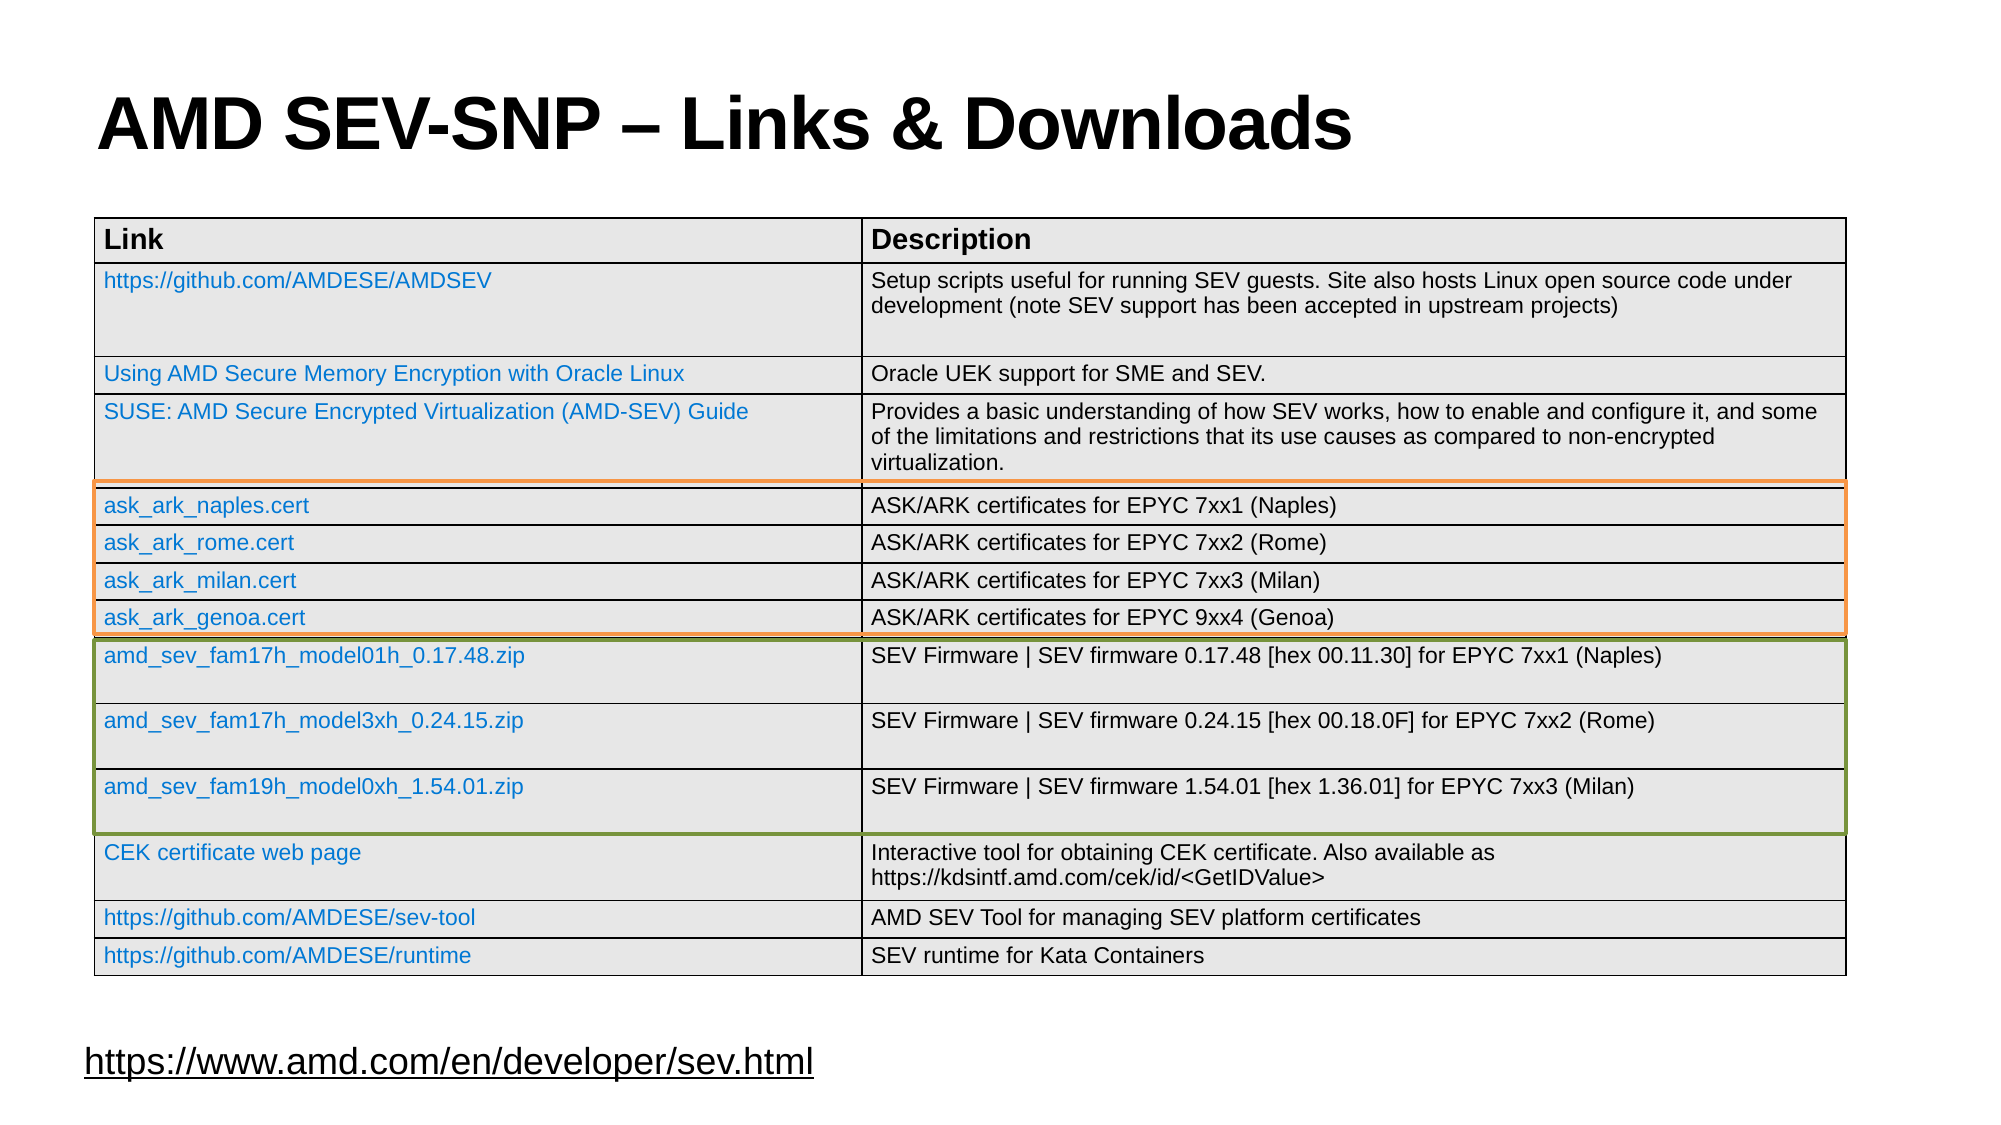

AMD SEV-SNP – Links & Downloads
| Link | Description |
| --- | --- |
| https://github.com/AMDESE/AMDSEV | Setup scripts useful for running SEV guests. Site also hosts Linux open source code under development (note SEV support has been accepted in upstream projects) |
| Using AMD Secure Memory Encryption with Oracle Linux | Oracle UEK support for SME and SEV. |
| SUSE: AMD Secure Encrypted Virtualization (AMD-SEV) Guide | Provides a basic understanding of how SEV works, how to enable and configure it, and some of the limitations and restrictions that its use causes as compared to non-encrypted virtualization. |
| ask\_ark\_naples.cert | ASK/ARK certificates for EPYC 7xx1 (Naples) |
| ask\_ark\_rome.cert | ASK/ARK certificates for EPYC 7xx2 (Rome) |
| ask\_ark\_milan.cert | ASK/ARK certificates for EPYC 7xx3 (Milan) |
| ask\_ark\_genoa.cert | ASK/ARK certificates for EPYC 9xx4 (Genoa) |
| amd\_sev\_fam17h\_model01h\_0.17.48.zip | SEV Firmware | SEV firmware 0.17.48 [hex 00.11.30] for EPYC 7xx1 (Naples) |
| amd\_sev\_fam17h\_model3xh\_0.24.15.zip | SEV Firmware | SEV firmware 0.24.15 [hex 00.18.0F] for EPYC 7xx2 (Rome) |
| amd\_sev\_fam19h\_model0xh\_1.54.01.zip | SEV Firmware | SEV firmware 1.54.01 [hex 1.36.01] for EPYC 7xx3 (Milan) |
| CEK certificate web page | Interactive tool for obtaining CEK certificate. Also available as https://kdsintf.amd.com/cek/id/<GetIDValue> |
| https://github.com/AMDESE/sev-tool | AMD SEV Tool for managing SEV platform certificates |
| https://github.com/AMDESE/runtime | SEV runtime for Kata Containers |

https://www.amd.com/en/developer/sev.html